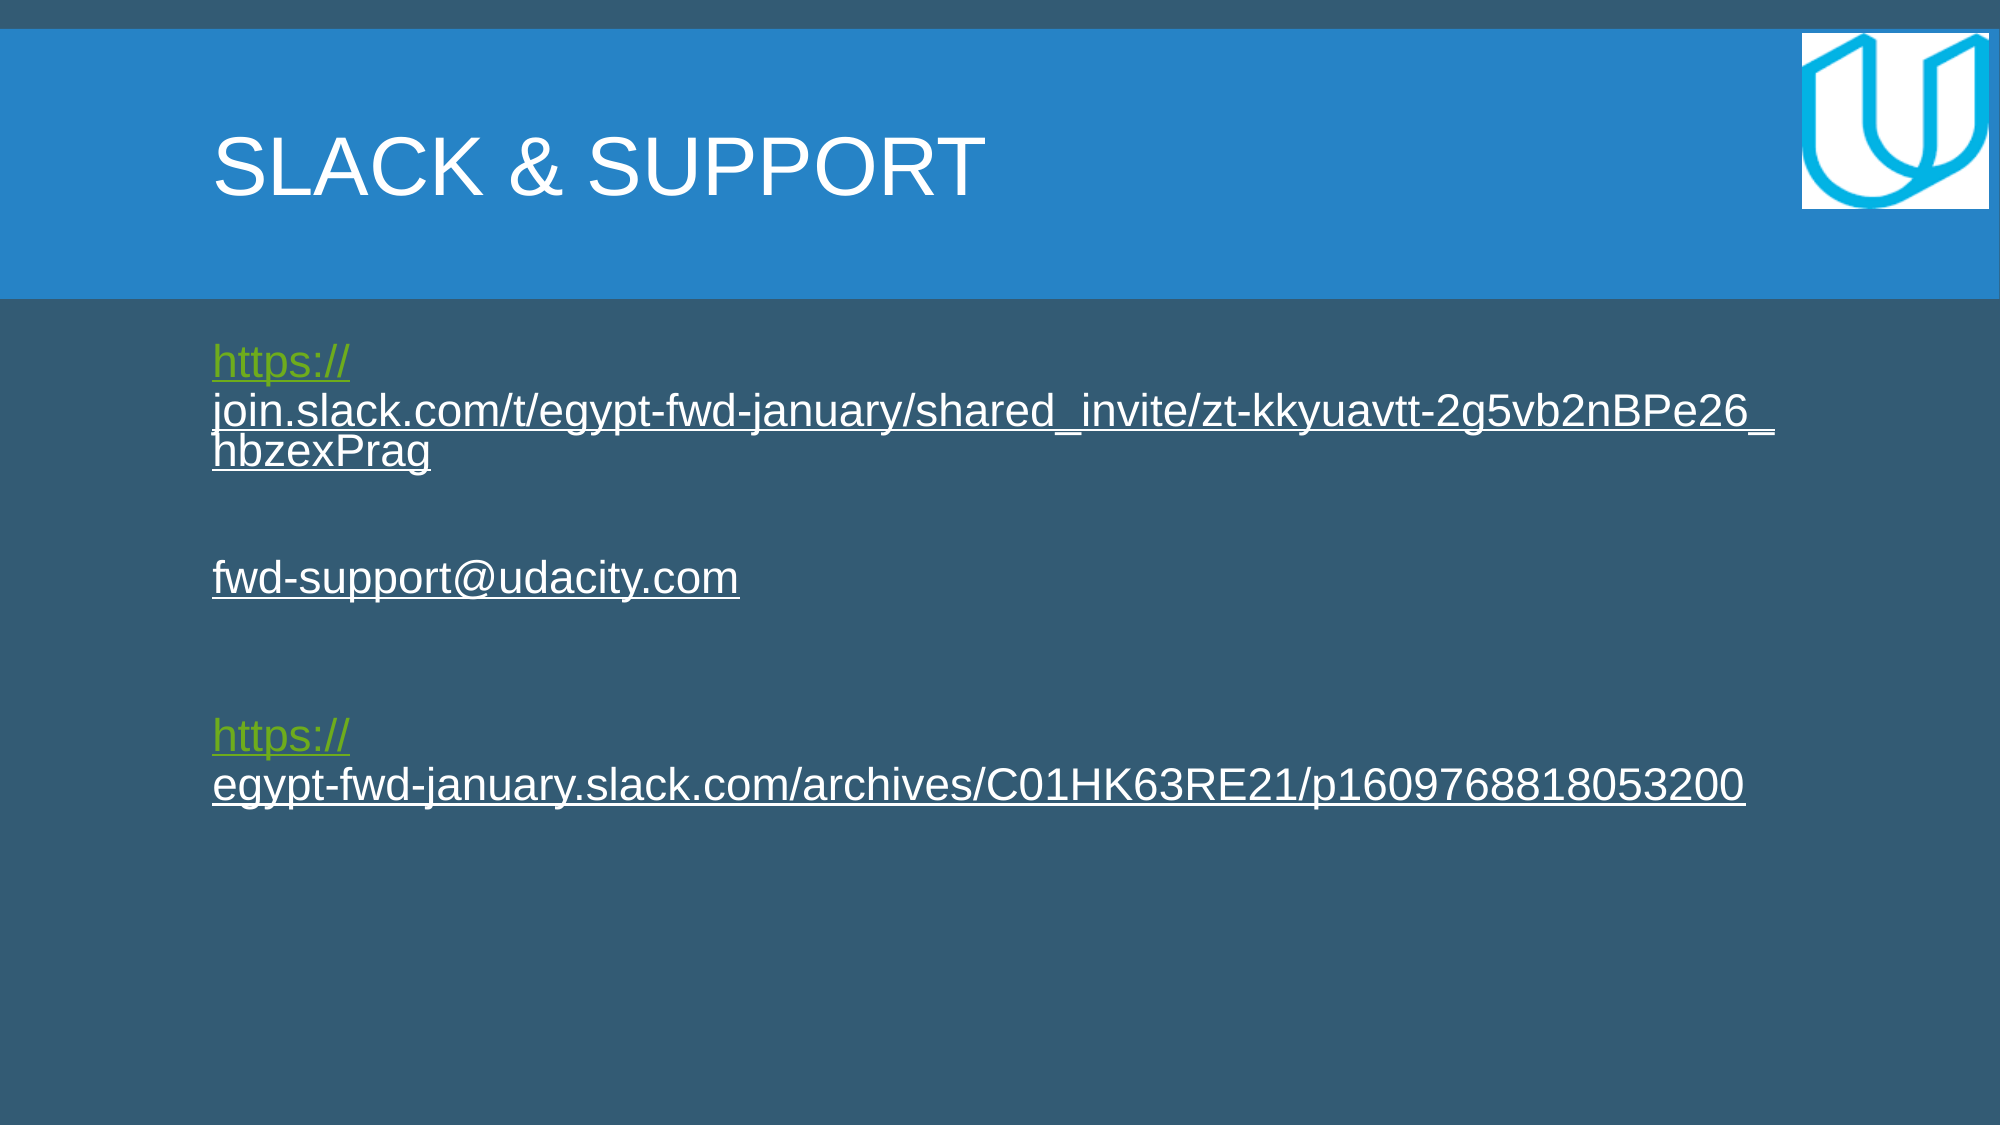

# Slack & SUPPORT
https://join.slack.com/t/egypt-fwd-january/shared_invite/zt-kkyuavtt-2g5vb2nBPe26_hbzexPrag
fwd-support@udacity.com

https://egypt-fwd-january.slack.com/archives/C01HK63RE21/p1609768818053200